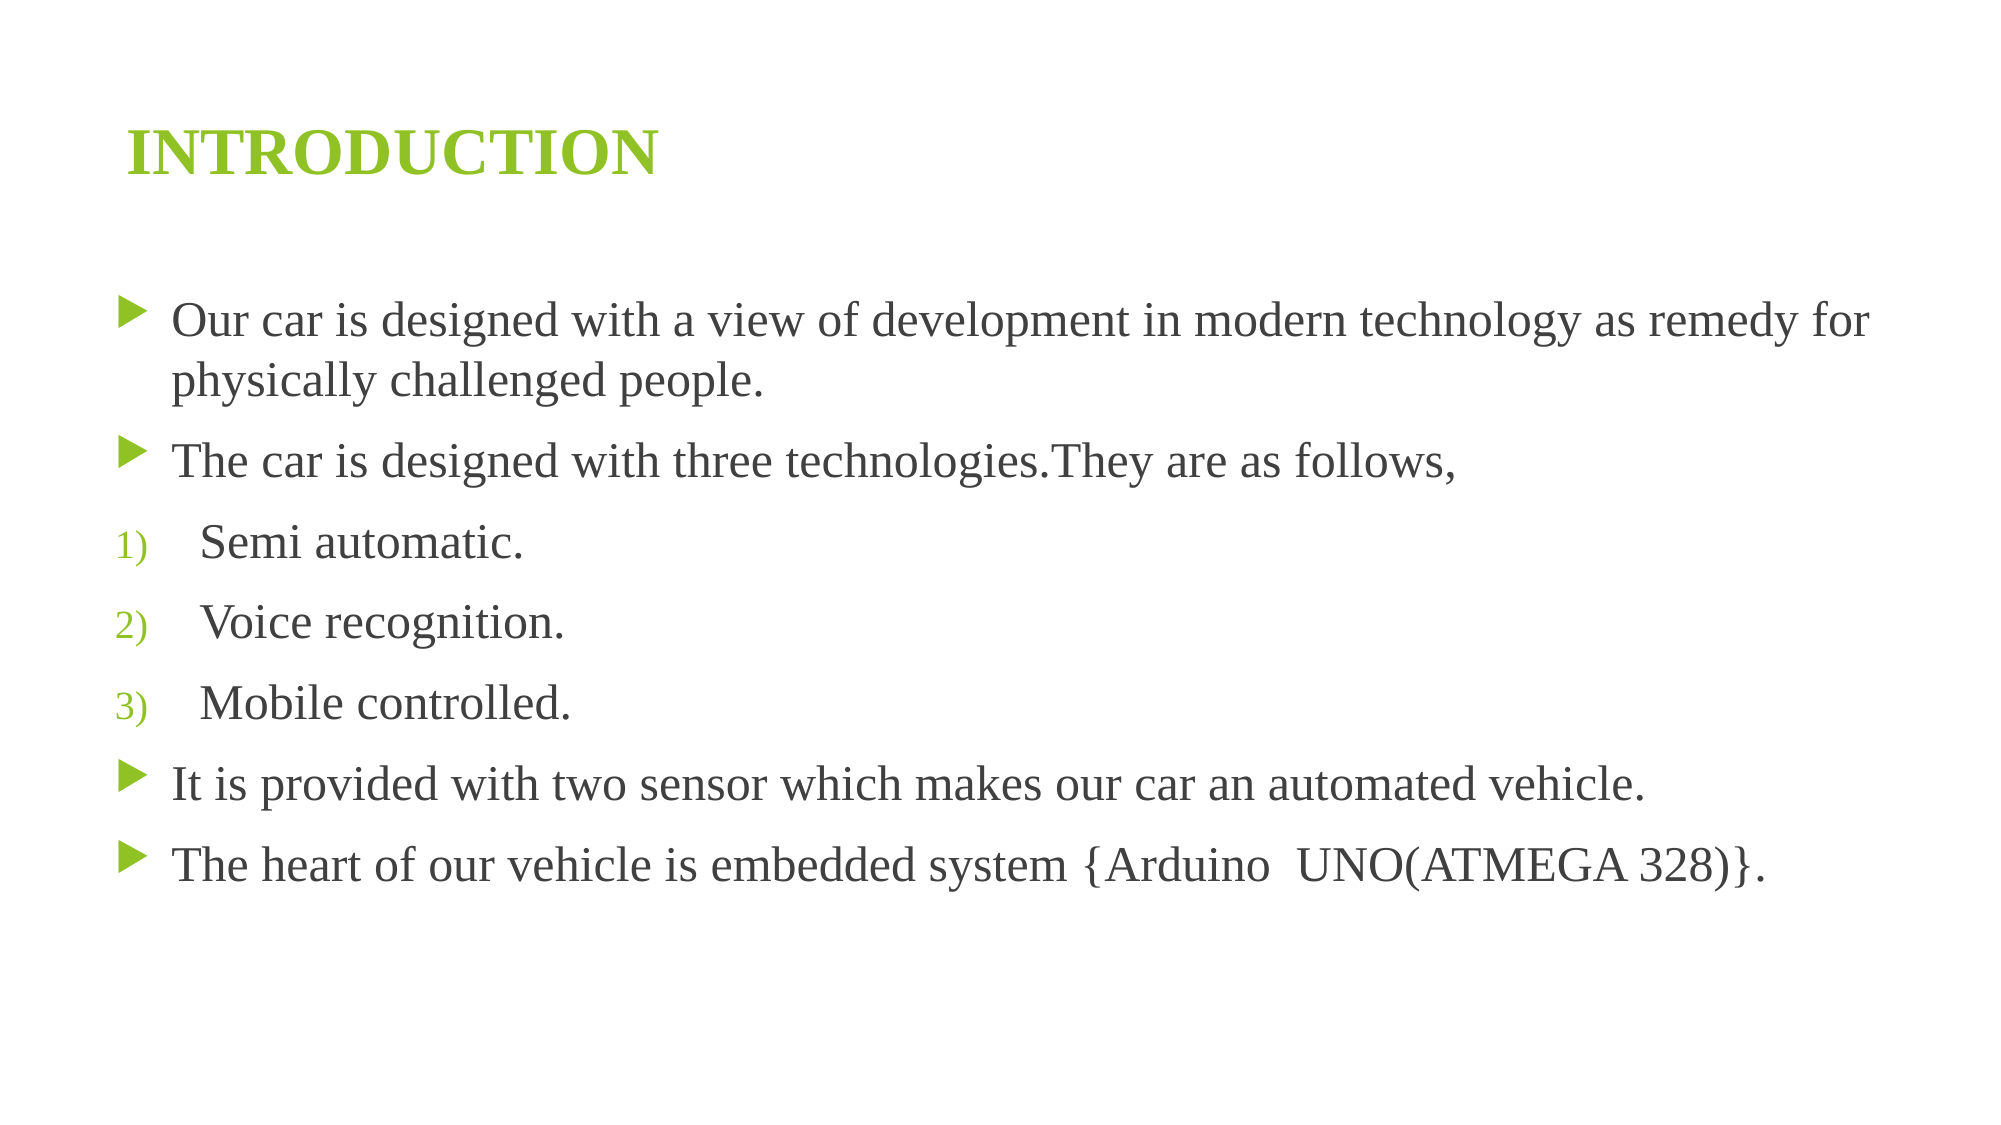

# INTRODUCTION
Our car is designed with a view of development in modern technology as remedy for physically challenged people.
The car is designed with three technologies.They are as follows,
Semi automatic.
Voice recognition.
Mobile controlled.
It is provided with two sensor which makes our car an automated vehicle.
The heart of our vehicle is embedded system {Arduino  UNO(ATMEGA 328)}.